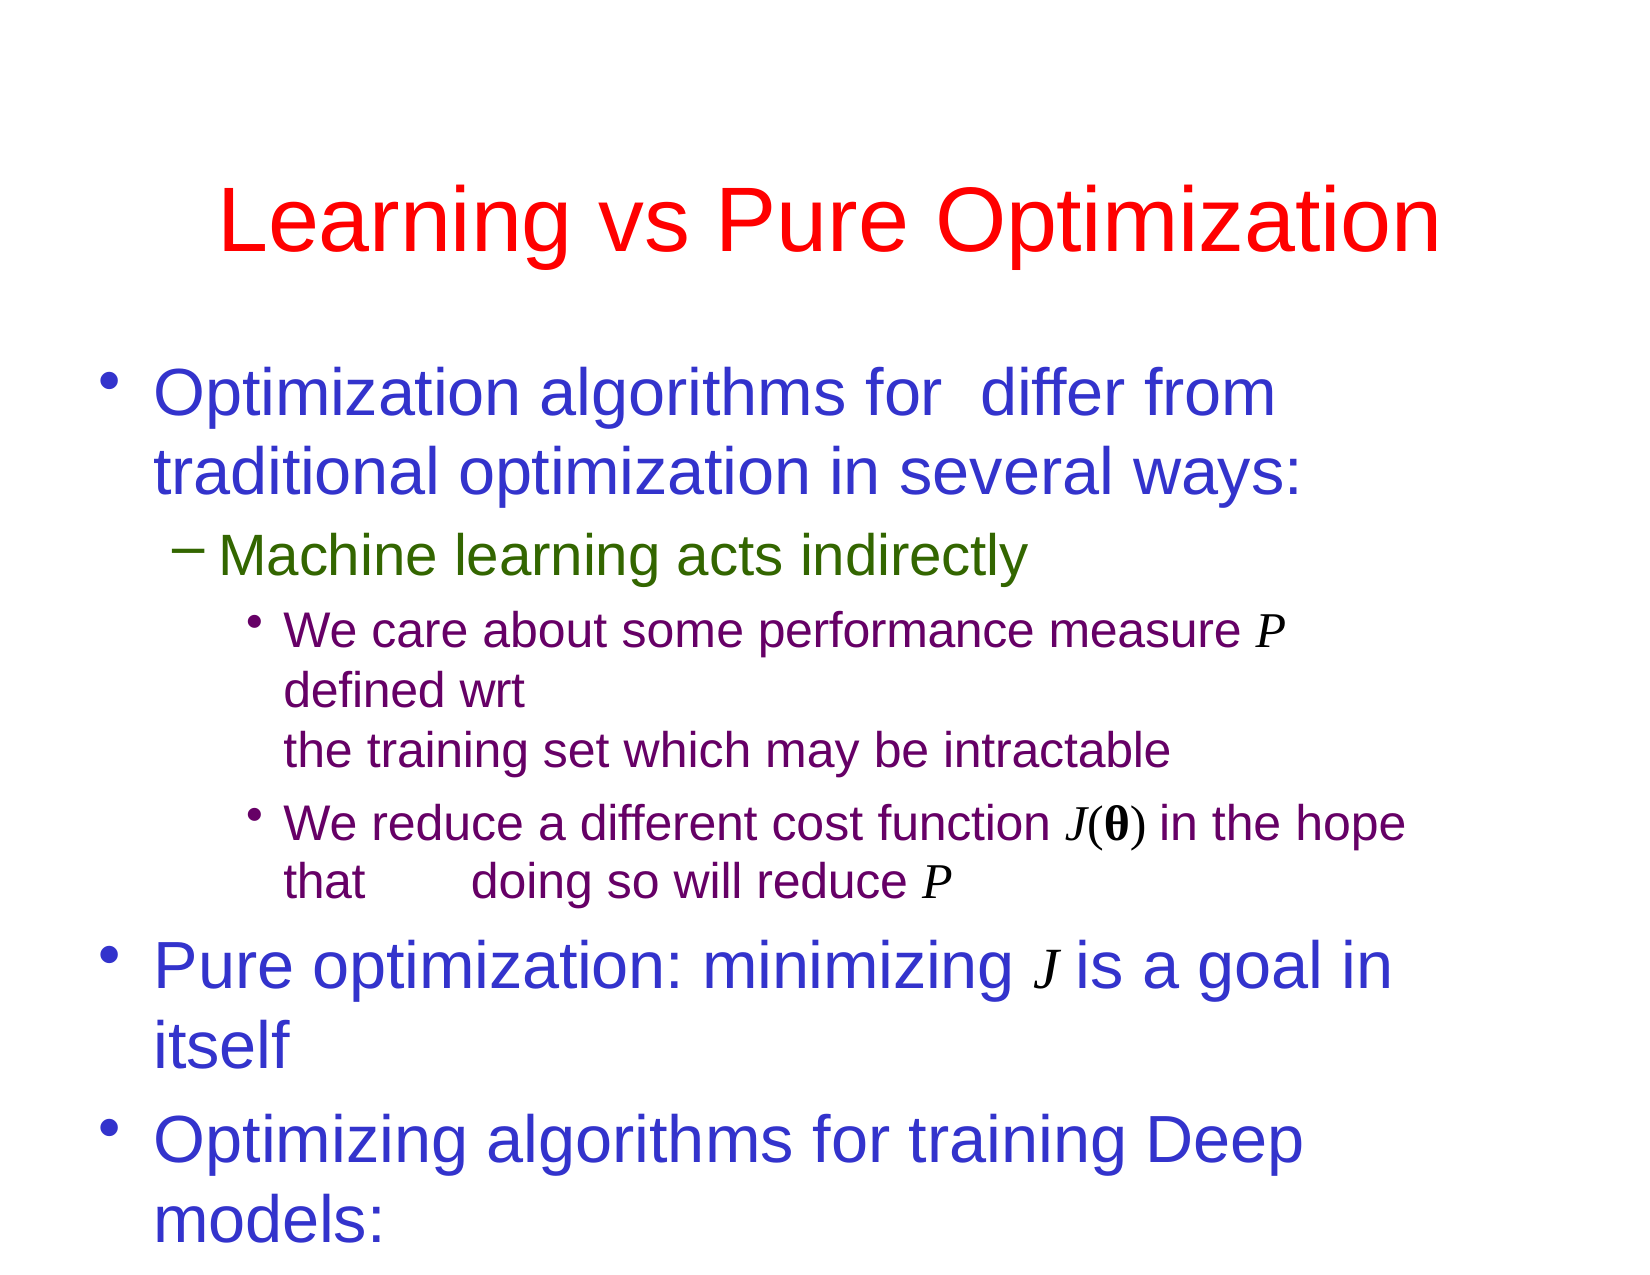

# Learning vs Pure Optimization
Optimization algorithms for  differ from traditional optimization in several ways:
Machine learning acts indirectly
We care about some performance measure P	defined wrt 	the training set which may be intractable
We reduce a different cost function J(θ) in the hope that 	doing so will reduce P
Pure optimization: minimizing J is a goal in itself
Optimizing algorithms for training Deep models:
Includes specialization on specific structure of ML 	objective function